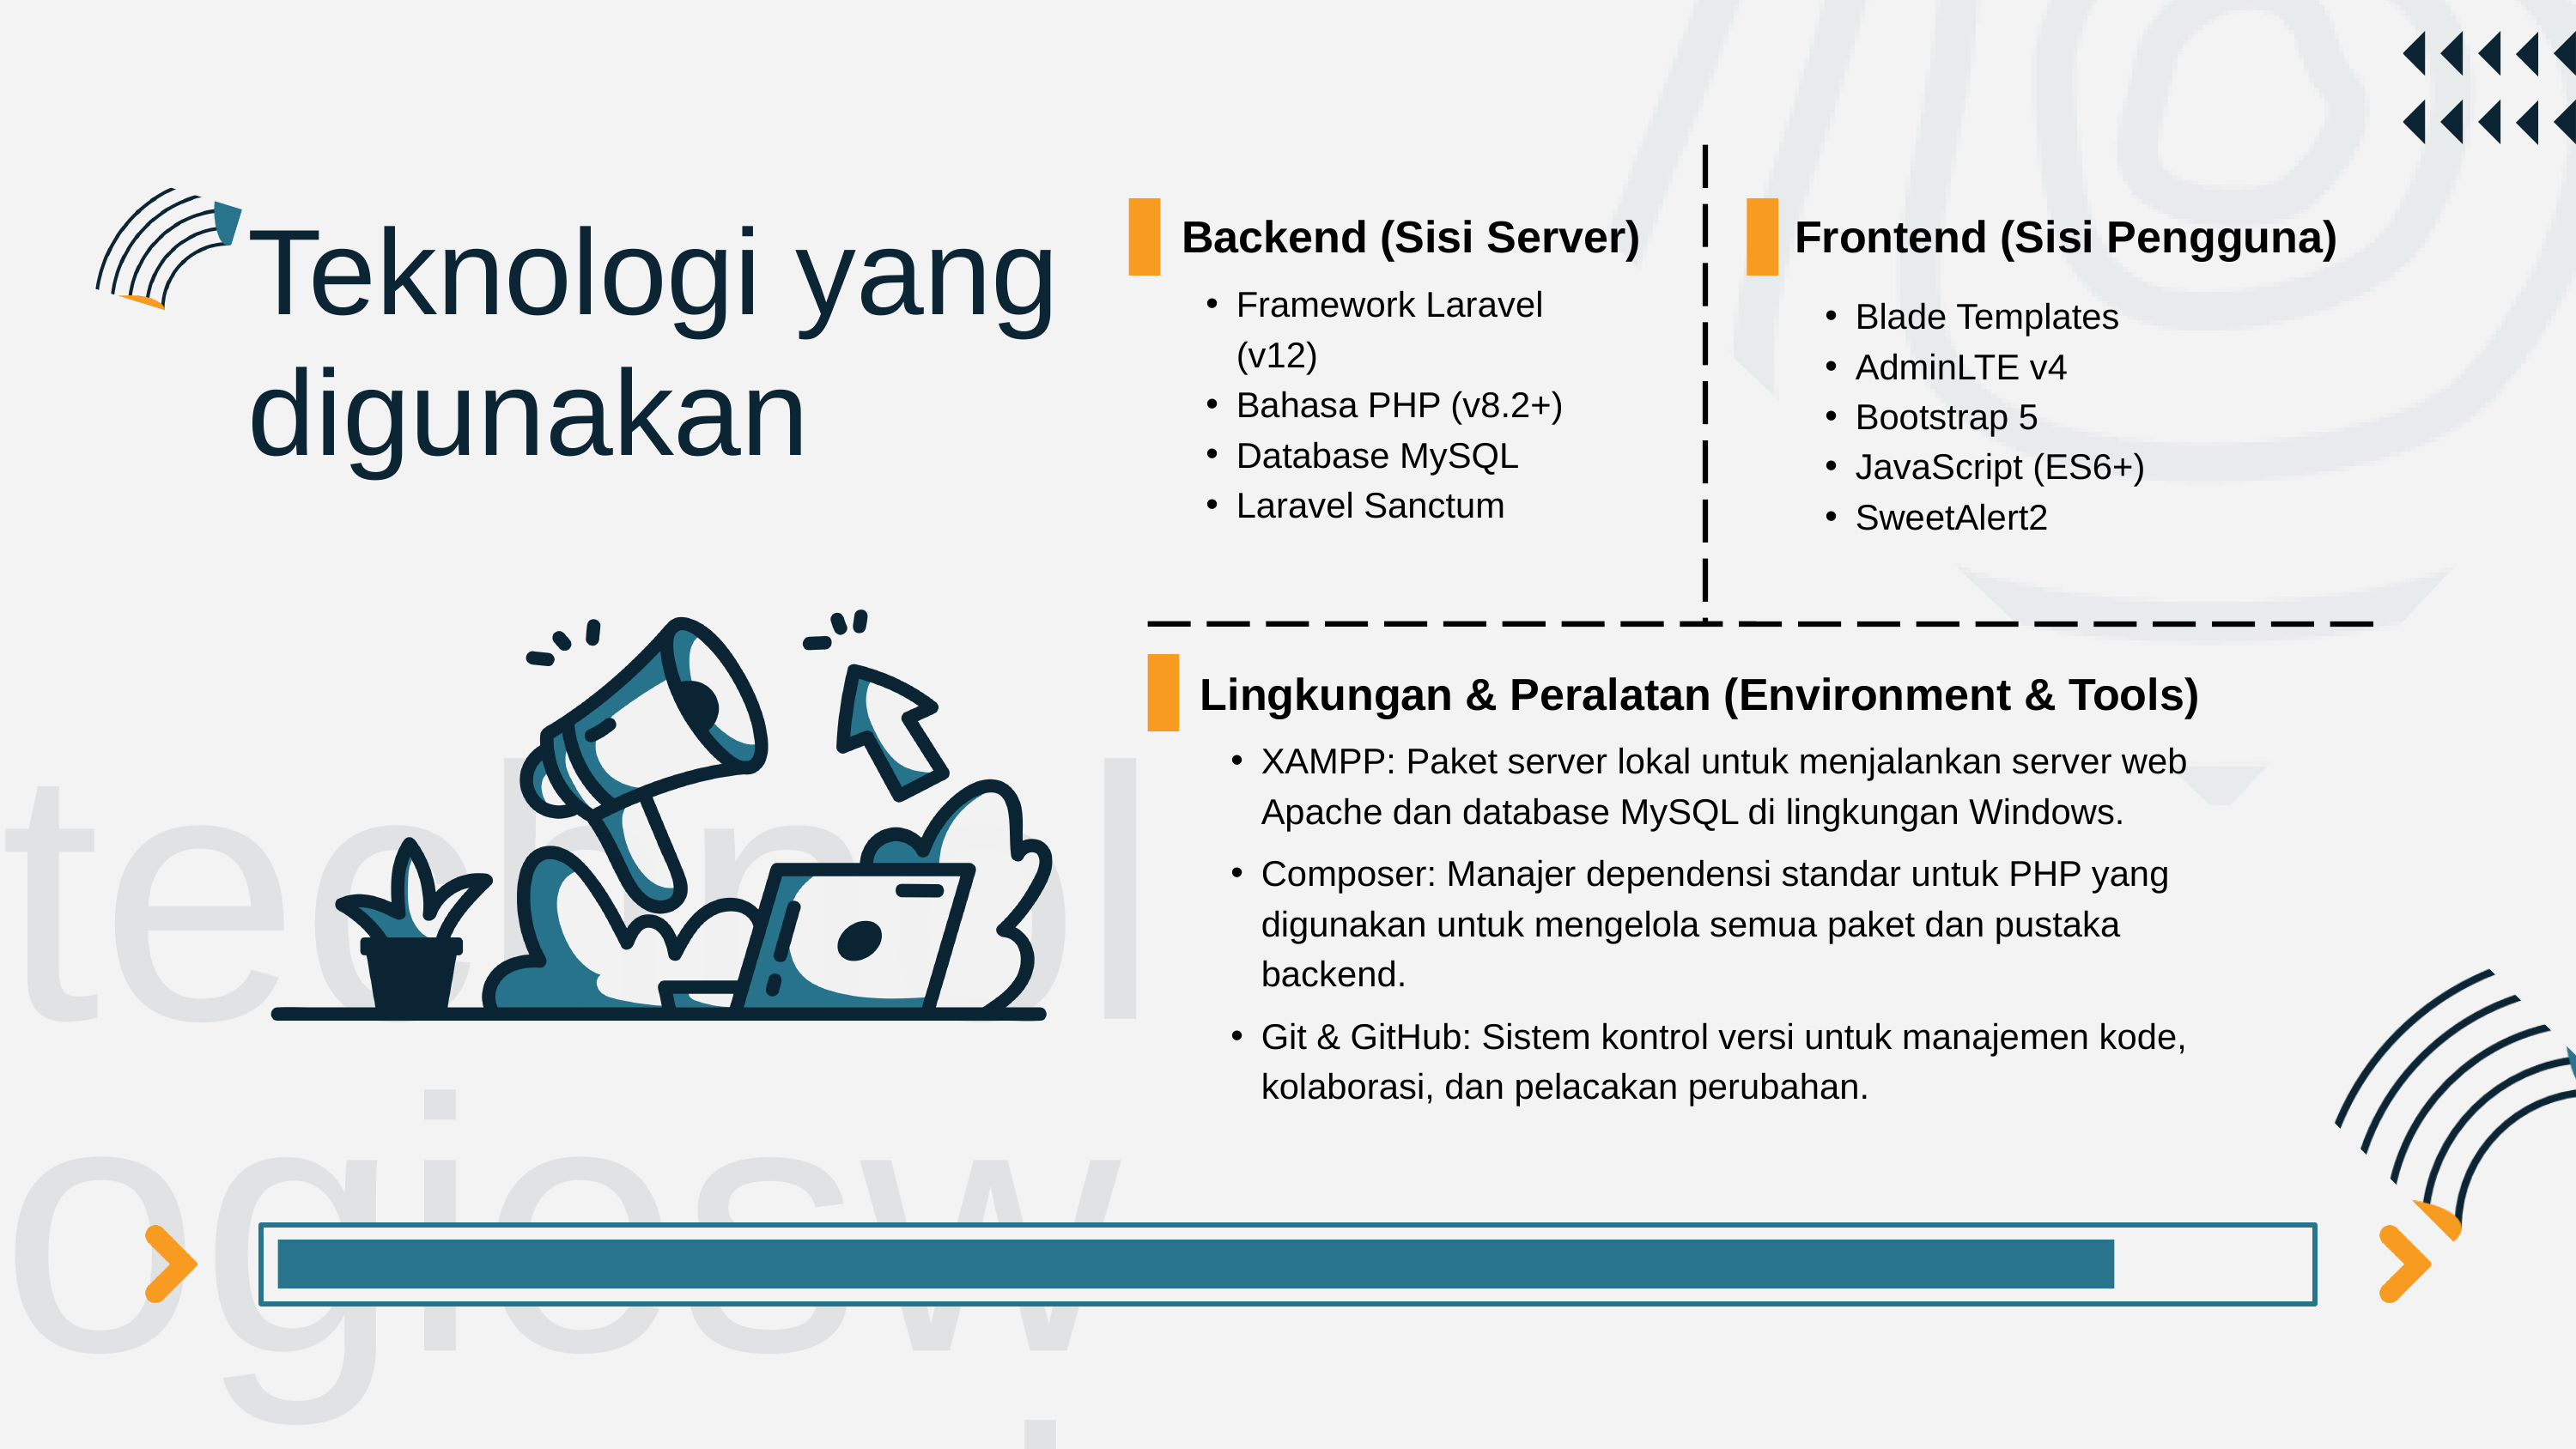

Teknologi yang digunakan

Backend (Sisi Server)

Frontend (Sisi Pengguna)

Framework Laravel (v12)
Bahasa PHP (v8.2+)
Database MySQL
Laravel Sanctum
Blade Templates
AdminLTE v4
Bootstrap 5
JavaScript (ES6+)
SweetAlert2

Lingkungan & Peralatan (Environment & Tools)
XAMPP: Paket server lokal untuk menjalankan server web Apache dan database MySQL di lingkungan Windows.

Composer: Manajer dependensi standar untuk PHP yang digunakan untuk mengelola semua paket dan pustaka backend.

Git & GitHub: Sistem kontrol versi untuk manajemen kode, kolaborasi, dan pelacakan perubahan.
technologieswe used